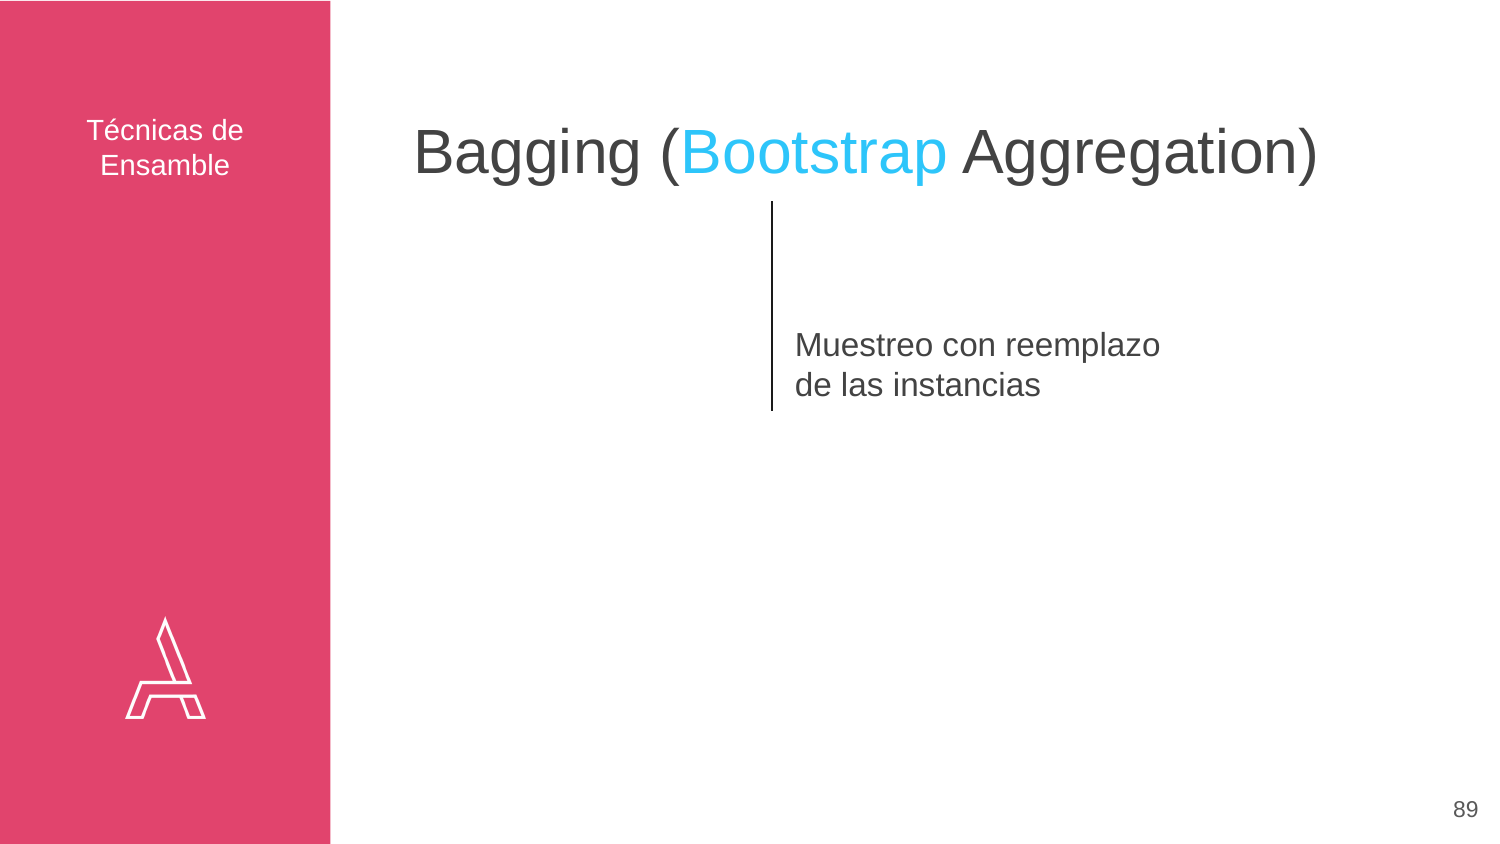

# Técnicas de Ensamble
Bagging (Bootstrap Aggregation)
Muestreo con reemplazo de las instancias
89